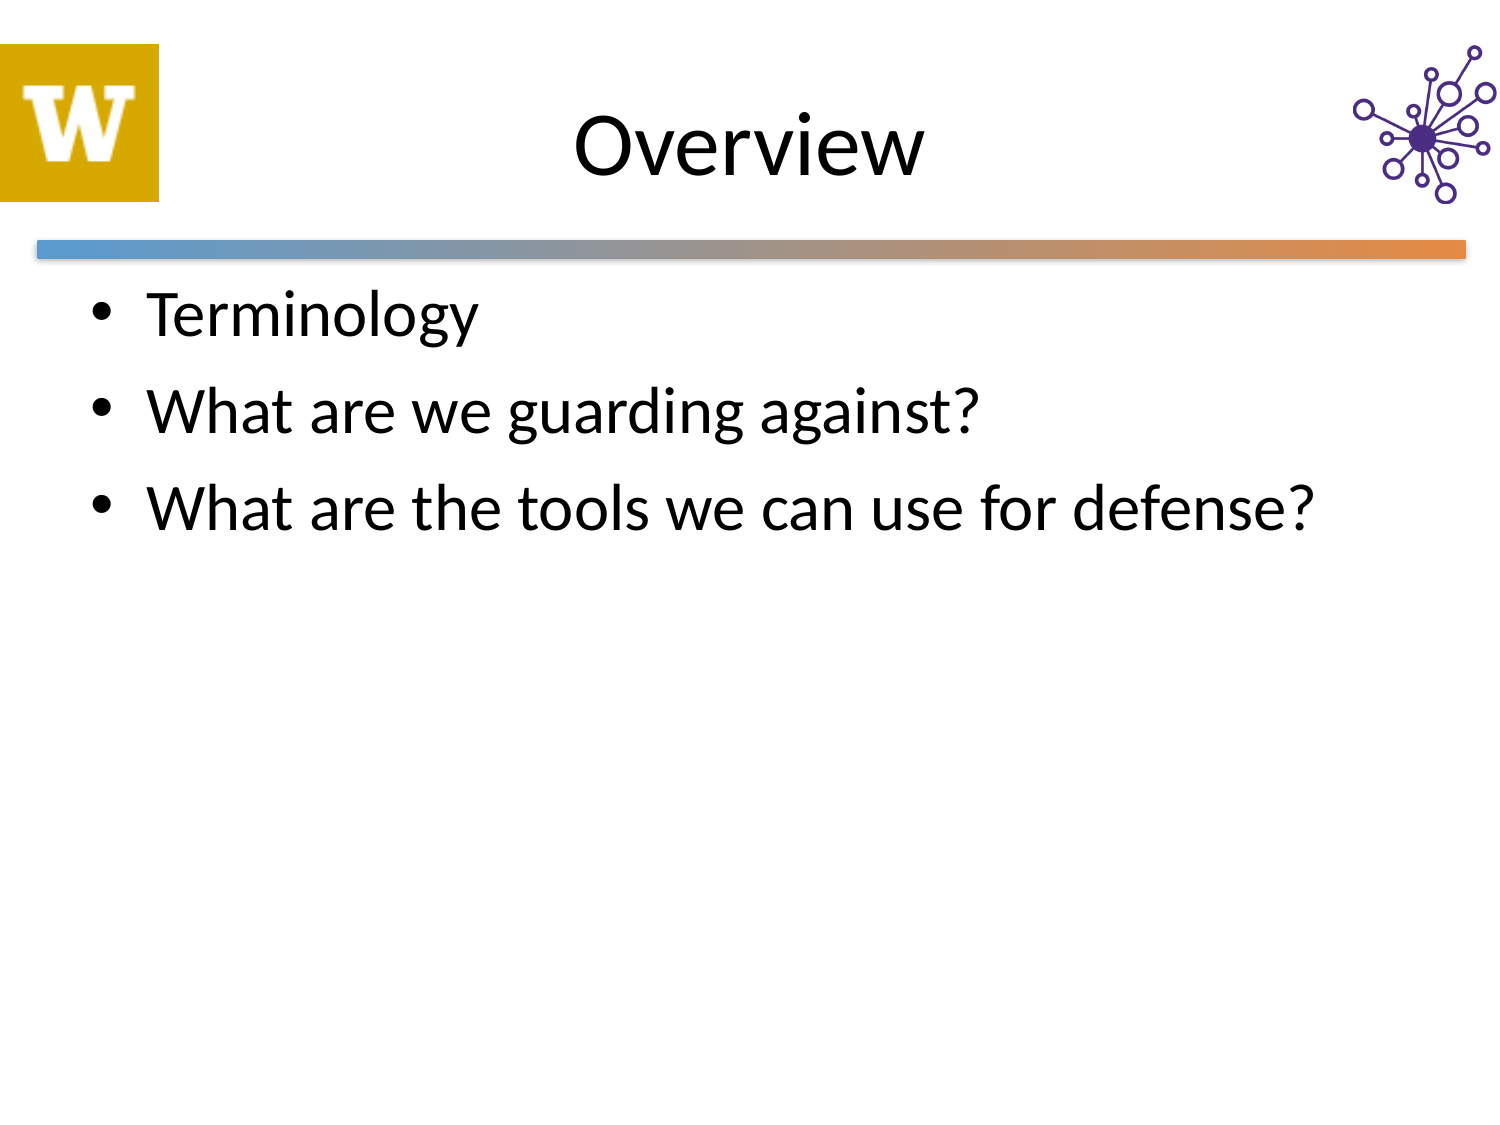

# Overview
Terminology
What are we guarding against?
What are the tools we can use for defense?